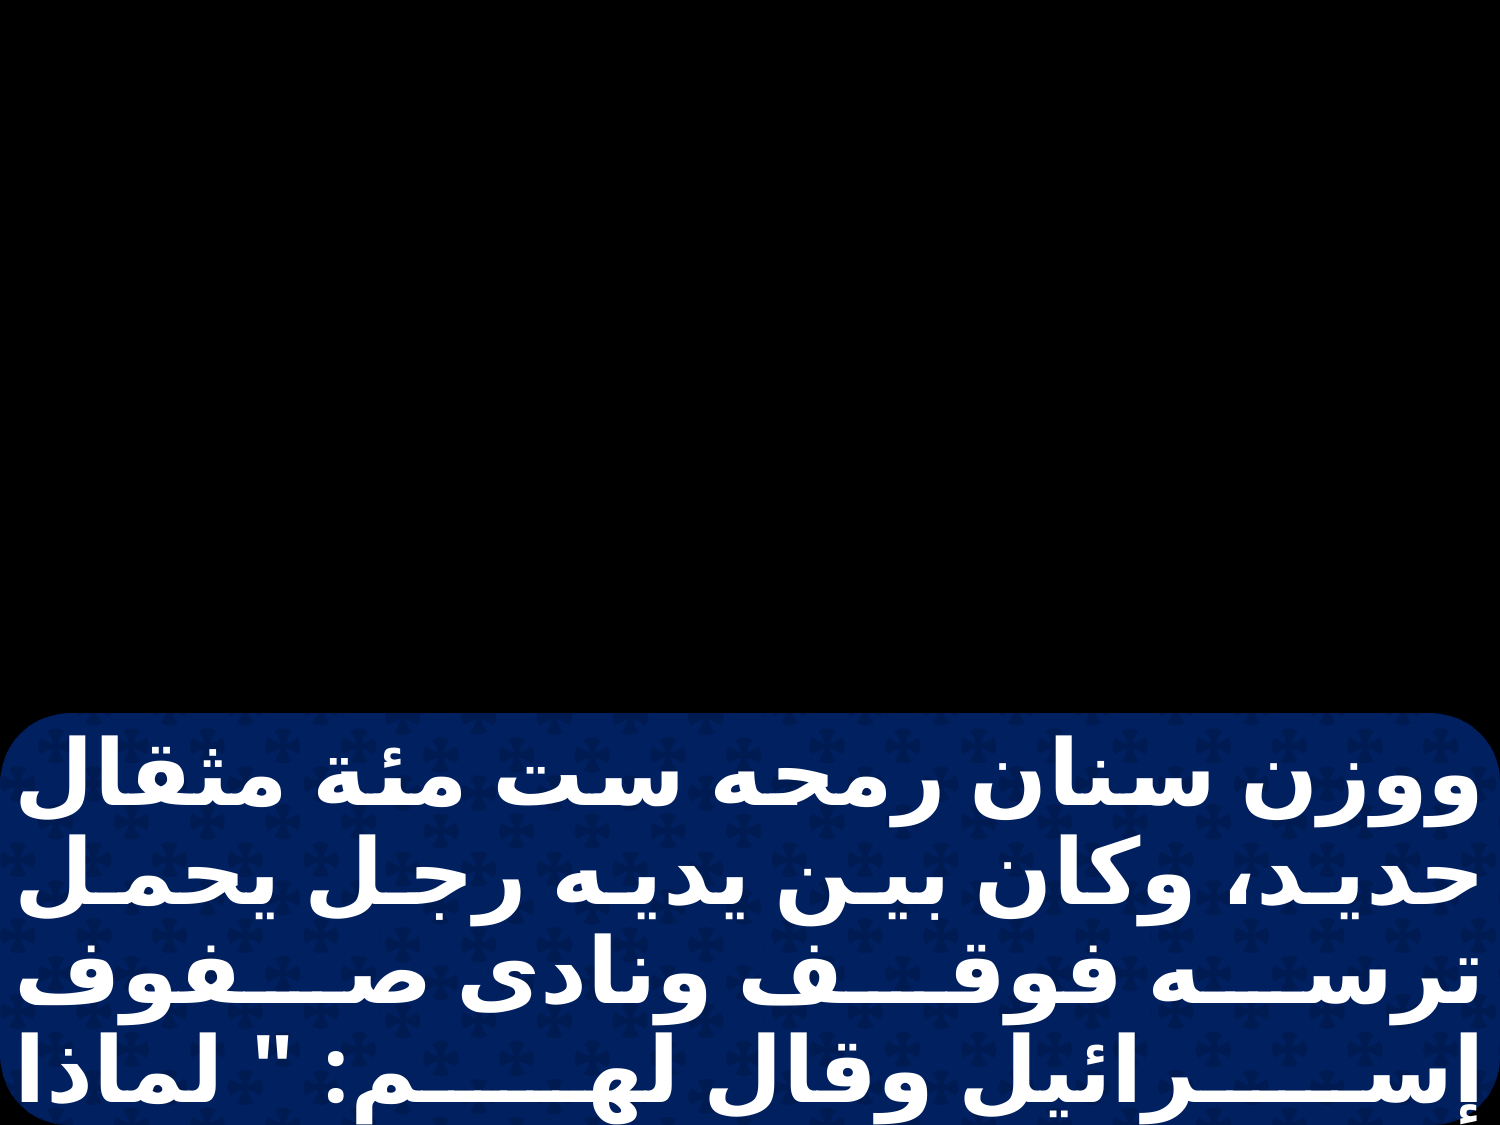

ووزن سنان رمحه ست مئة مثقال حديد، وكان بين يديه رجل يحمل ترسه فوقف ونادى صفوف إسرائيل وقال لهم: " لماذا تخرجون للإصطفاف في الحرب؟ أليس أنا فلسطيني، وأنتم عبيد لشاول؟